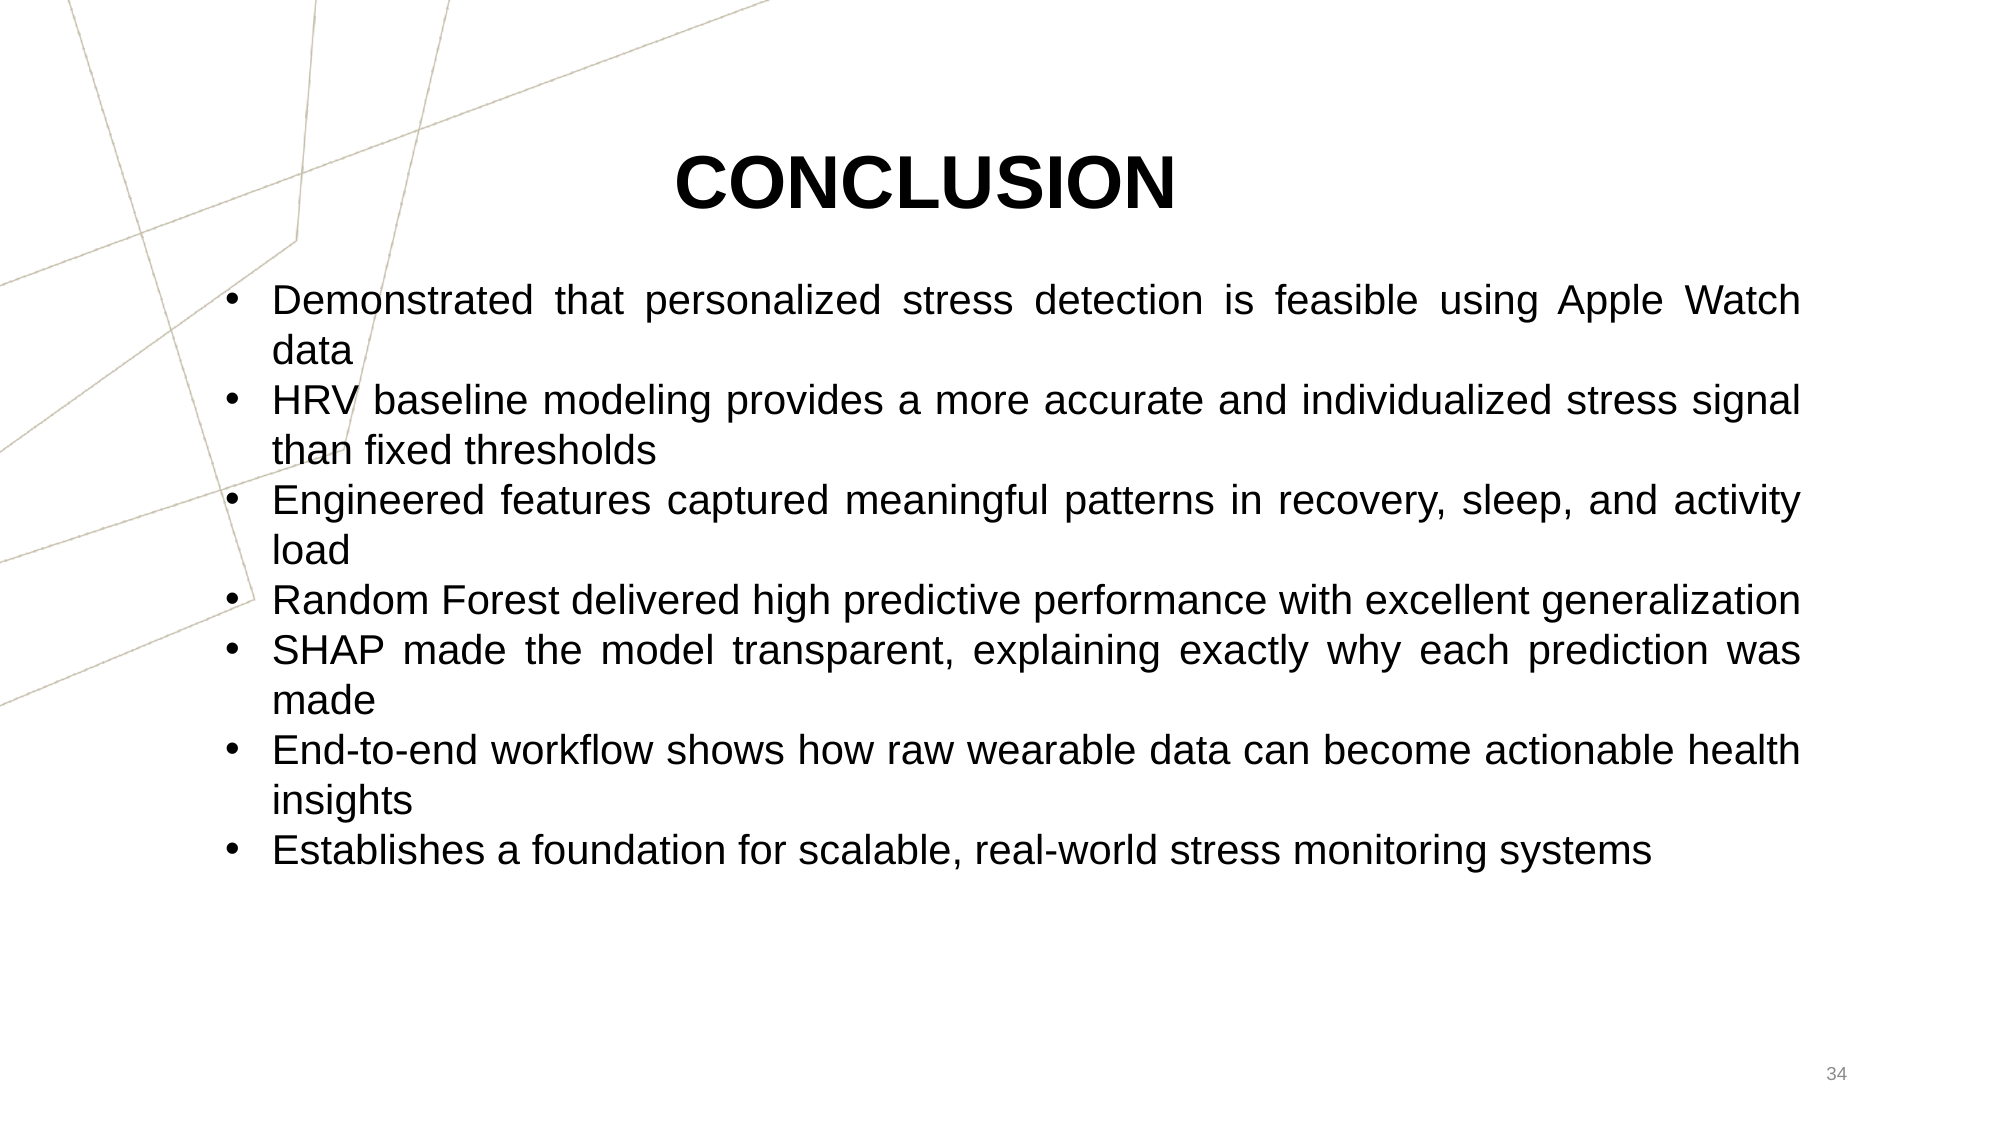

CONCLUSION
Demonstrated that personalized stress detection is feasible using Apple Watch data
HRV baseline modeling provides a more accurate and individualized stress signal than fixed thresholds
Engineered features captured meaningful patterns in recovery, sleep, and activity load
Random Forest delivered high predictive performance with excellent generalization
SHAP made the model transparent, explaining exactly why each prediction was made
End-to-end workflow shows how raw wearable data can become actionable health insights
Establishes a foundation for scalable, real-world stress monitoring systems
34